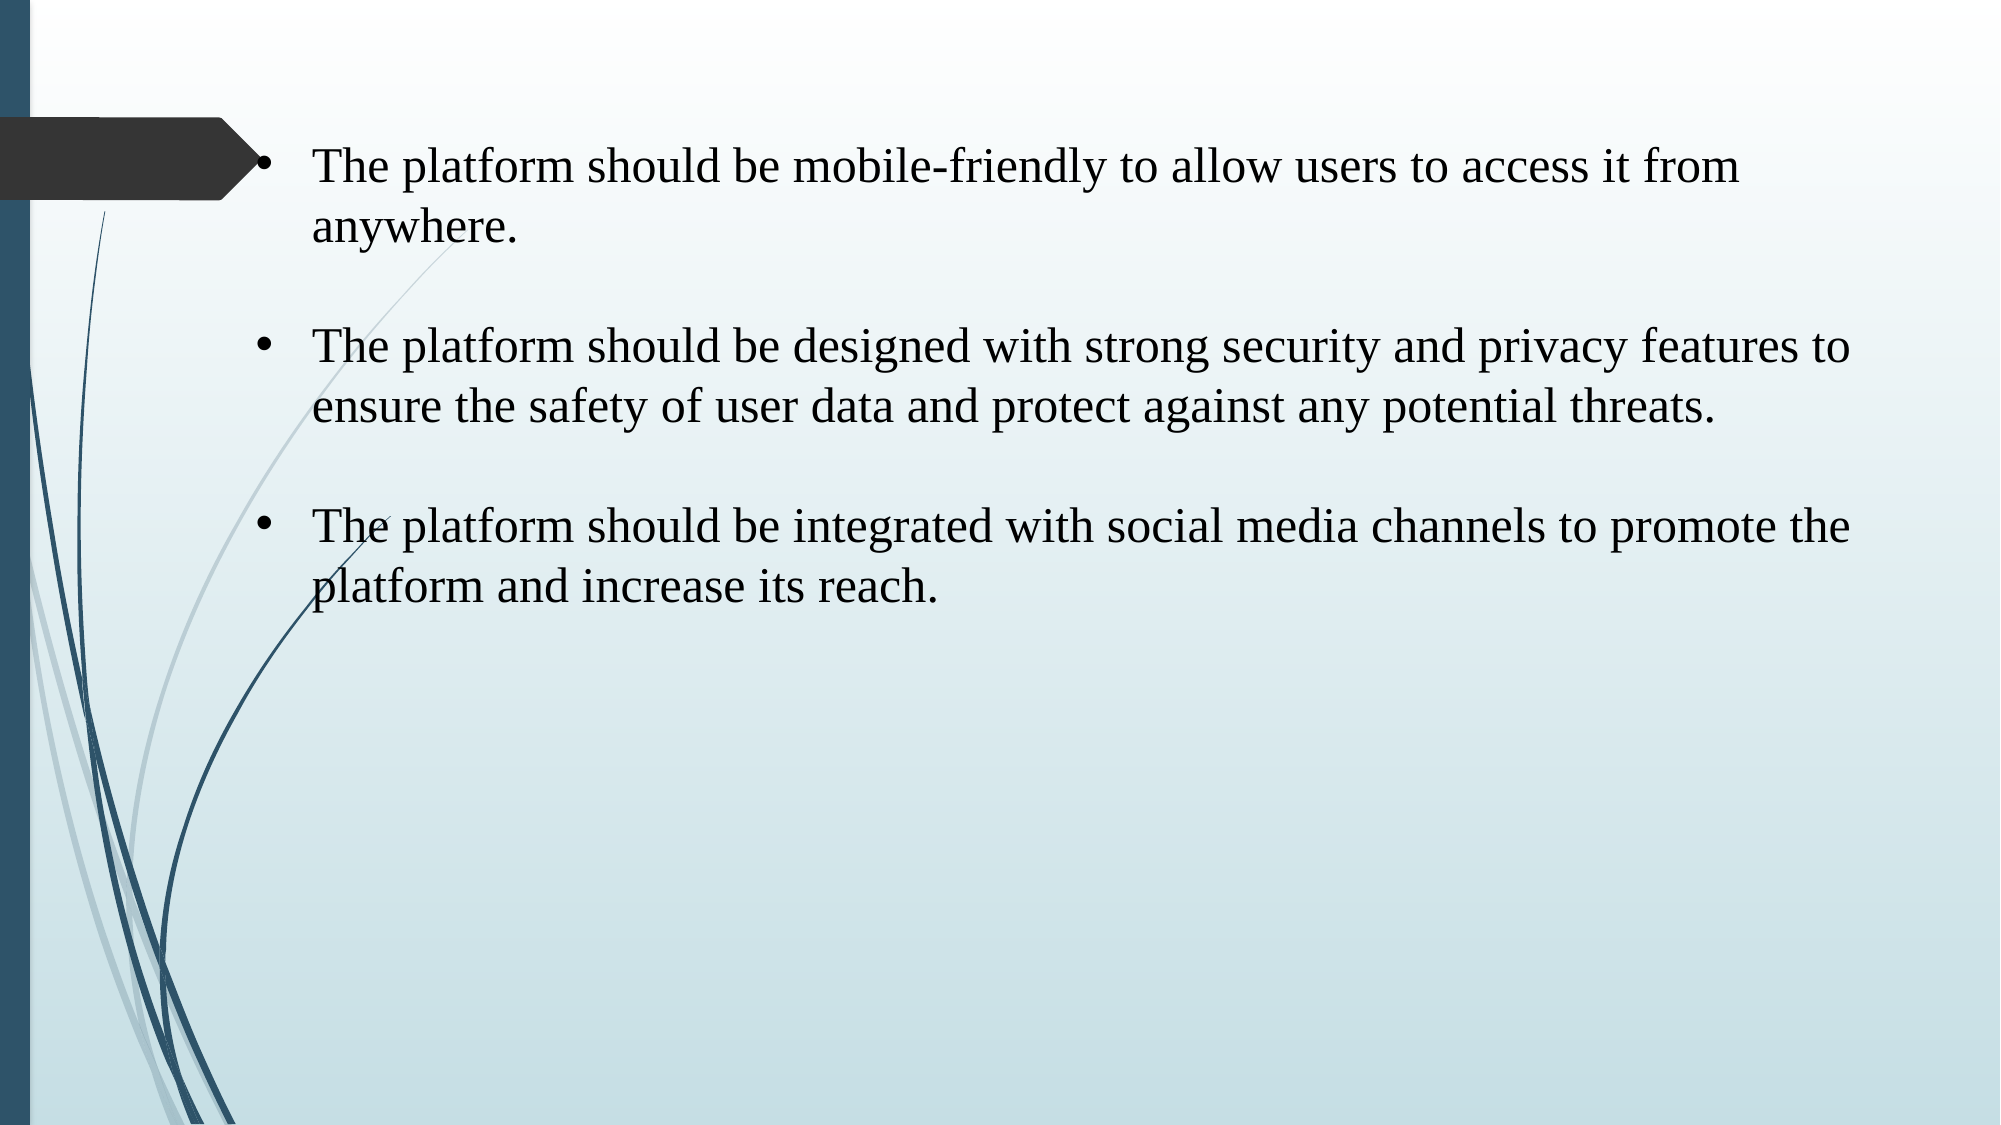

The platform should be mobile-friendly to allow users to access it from anywhere.

The platform should be designed with strong security and privacy features to ensure the safety of user data and protect against any potential threats.

The platform should be integrated with social media channels to promote the platform and increase its reach.